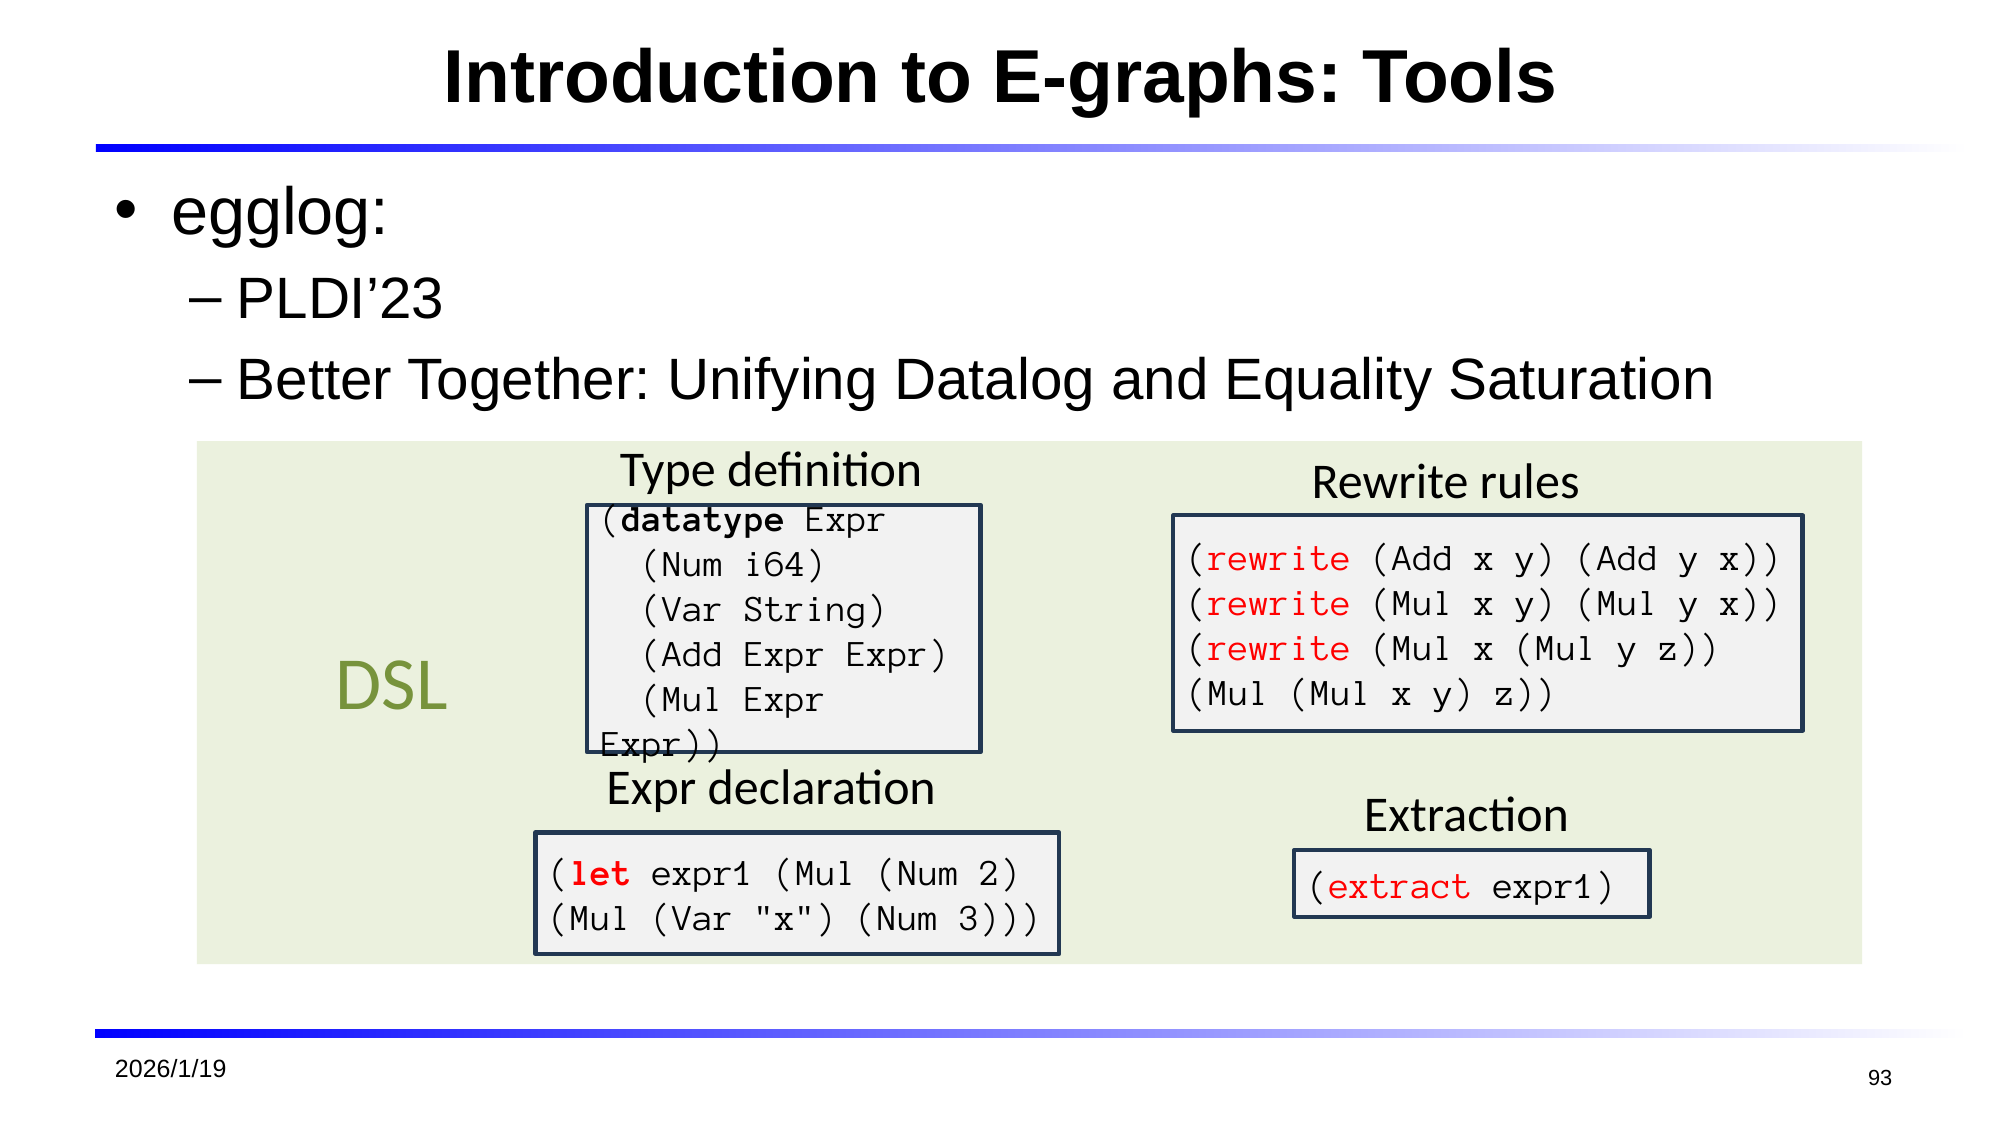

# Introduction to E-graphs: Tools
egglog:
PLDI’23
Better Together: Unifying Datalog and Equality Saturation
Type definition

Rewrite rules
(datatype Expr
  (Num i64)
  (Var String)
  (Add Expr Expr)
  (Mul Expr Expr))
(rewrite (Add x y) (Add y x))
(rewrite (Mul x y) (Mul y x))
(rewrite (Mul x (Mul y z)) (Mul (Mul x y) z))
DSL
Expr declaration
Extraction
(let expr1 (Mul (Num 2) (Mul (Var "x") (Num 3)))
(extract expr1)
2026/1/19
93